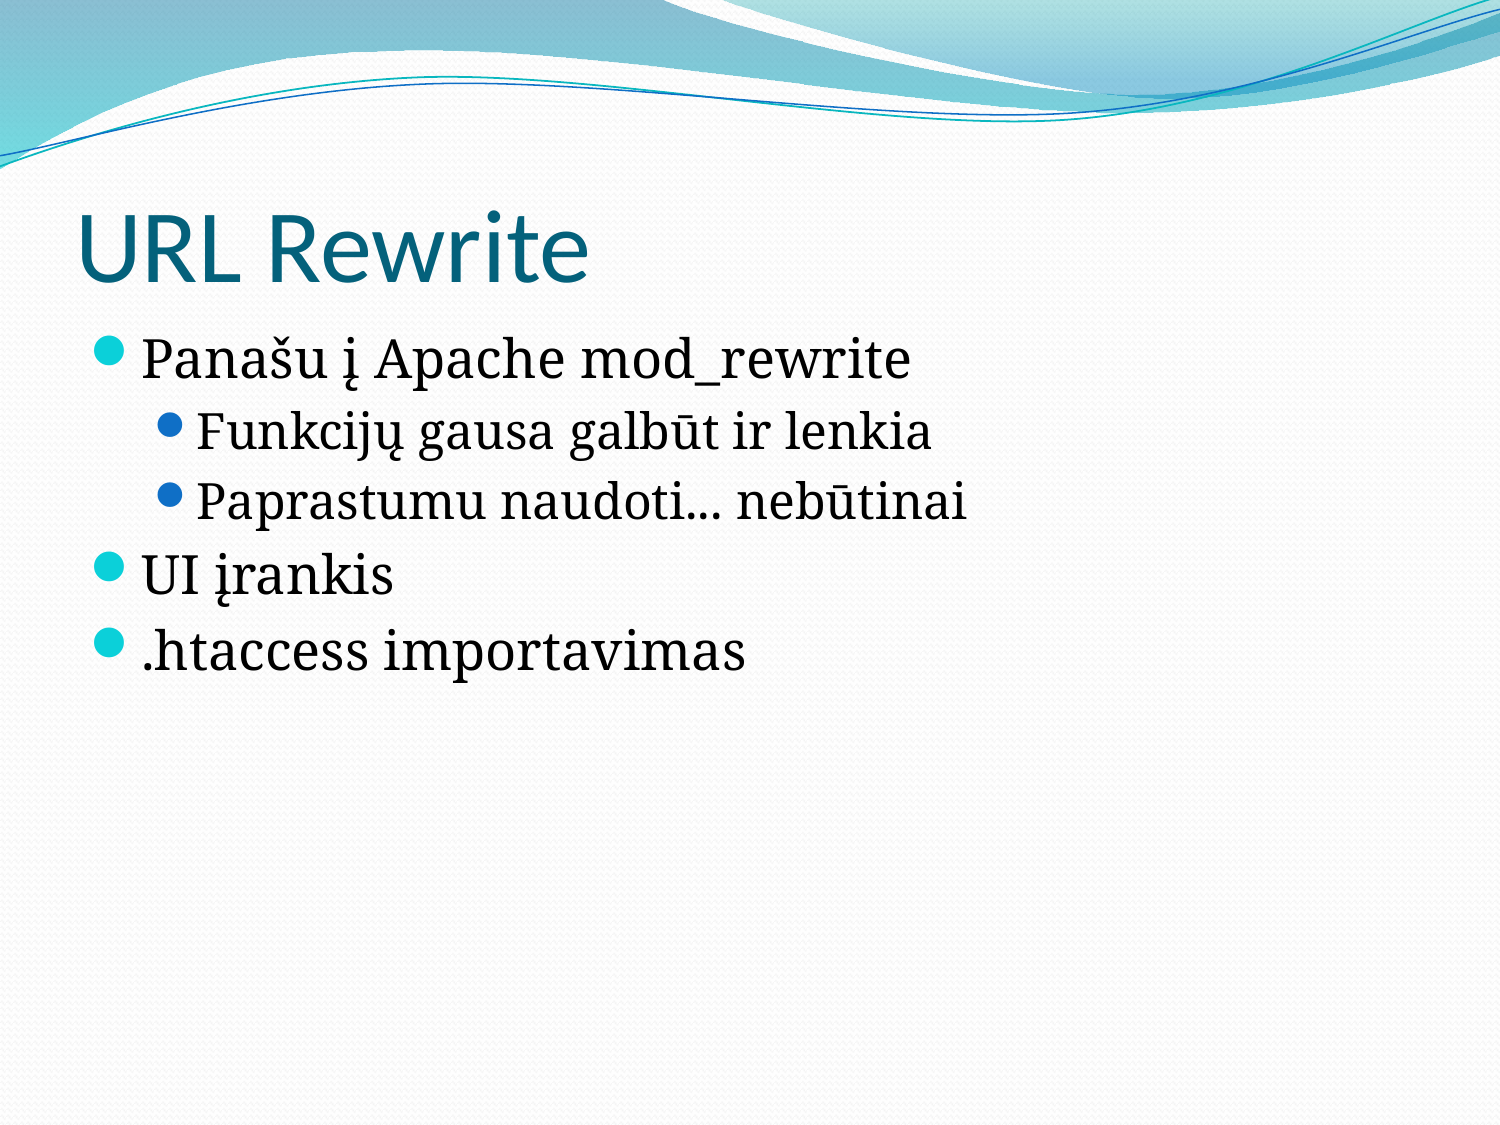

# URL Rewrite
Panašu į Apache mod_rewrite
Funkcijų gausa galbūt ir lenkia
Paprastumu naudoti... nebūtinai
UI įrankis
.htaccess importavimas